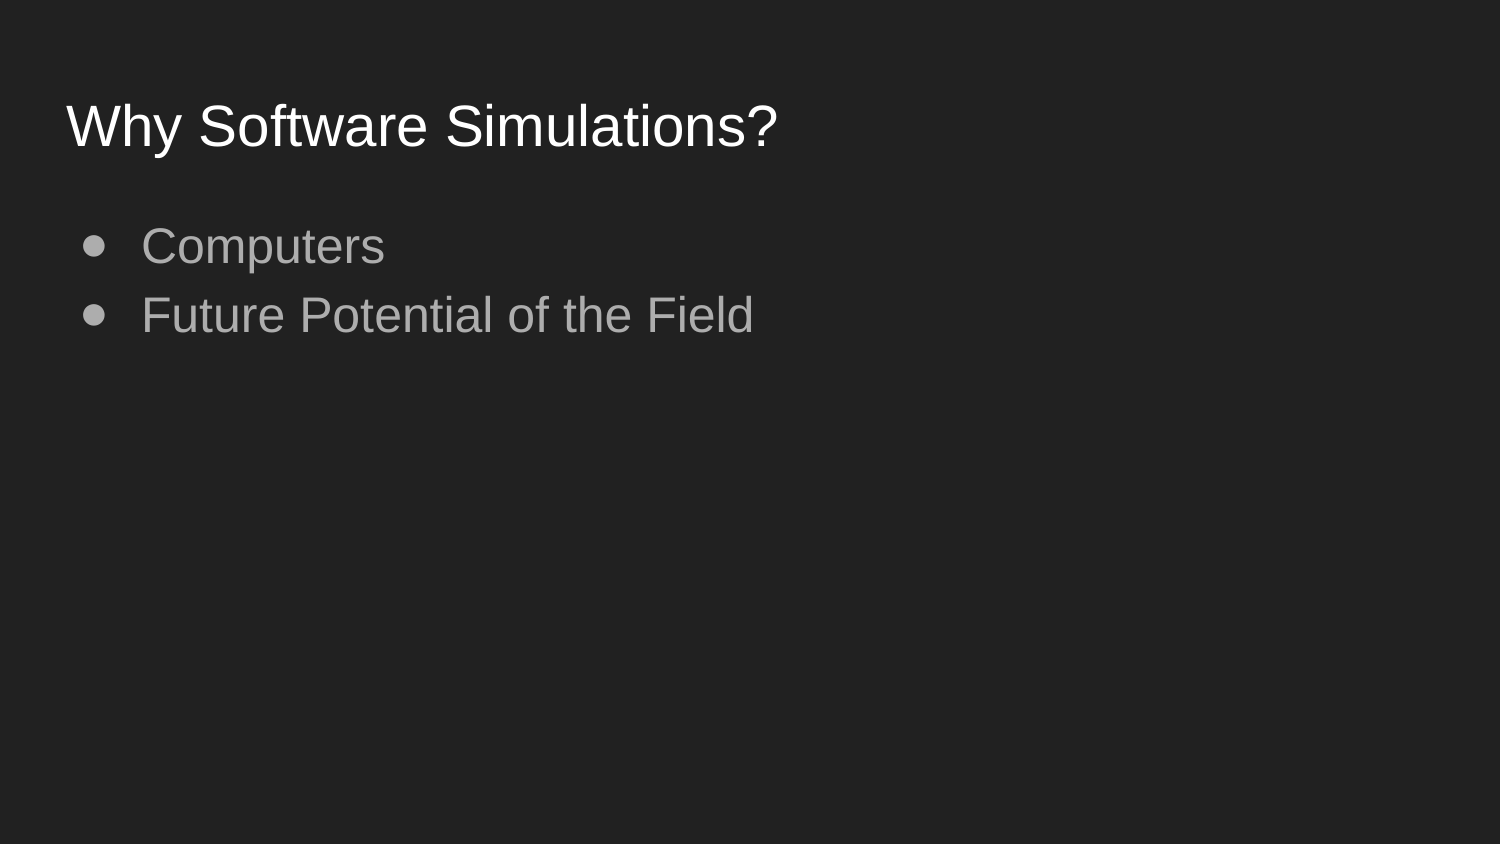

# Why Software Simulations?
Computers
Future Potential of the Field